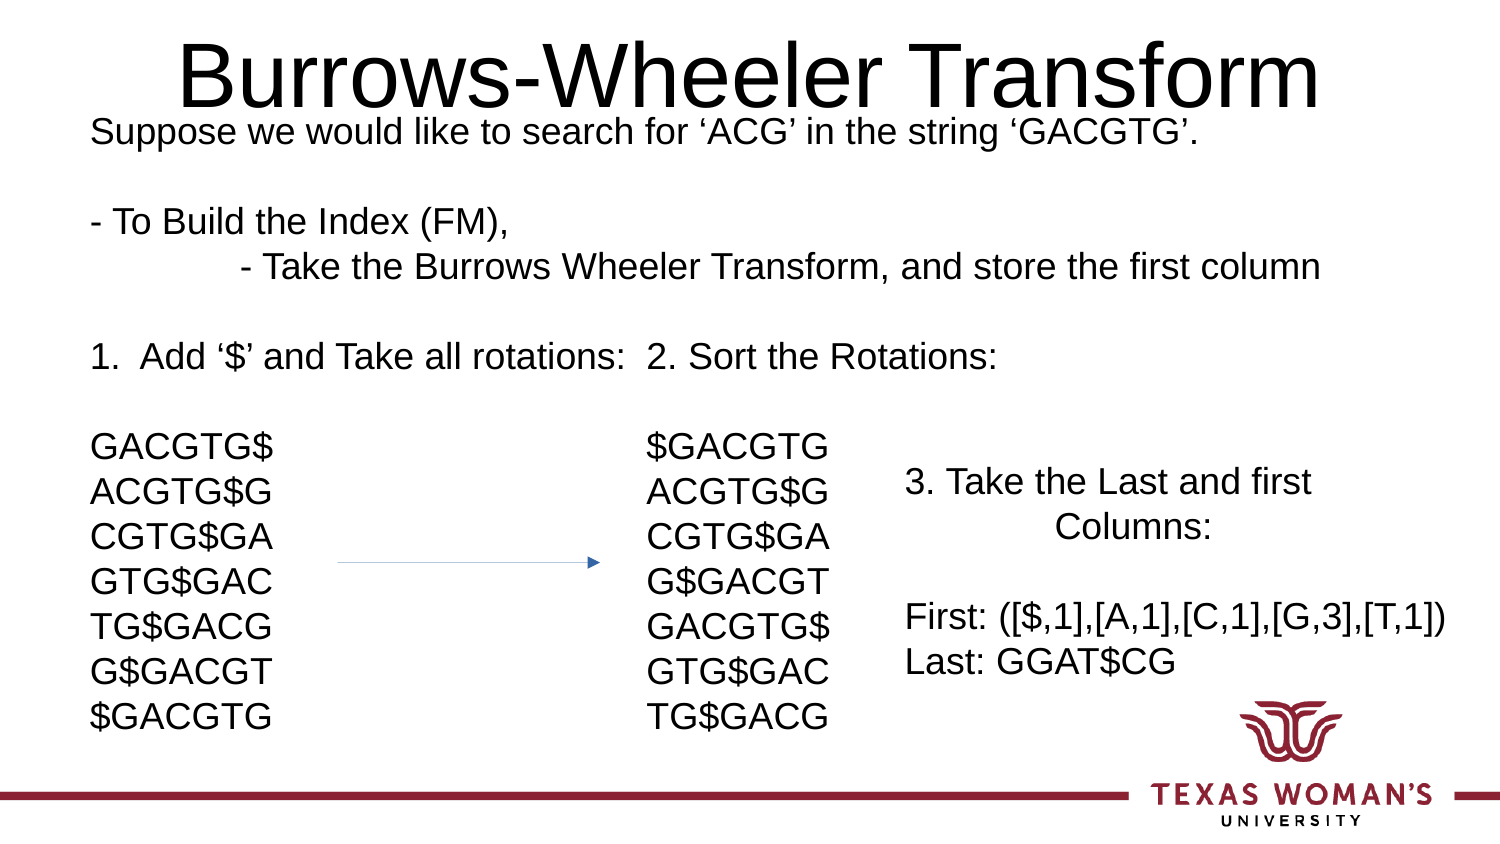

# Burrows-Wheeler Transform
Suppose we would like to search for ‘ACG’ in the string ‘GACGTG’.

- To Build the Index (FM),
	- Take the Burrows Wheeler Transform, and store the first column

1.  Add ‘$’ and Take all rotations:

GACGTG$
ACGTG$G
CGTG$GA
GTG$GAC
TG$GACG
G$GACGT
$GACGTG
2. Sort the Rotations:

$GACGTG
ACGTG$G
CGTG$GA
G$GACGT
GACGTG$
GTG$GAC
TG$GACG

3. Take the Last and first
	Columns:

First: ([$,1],[A,1],[C,1],[G,3],[T,1])
Last: GGAT$CG